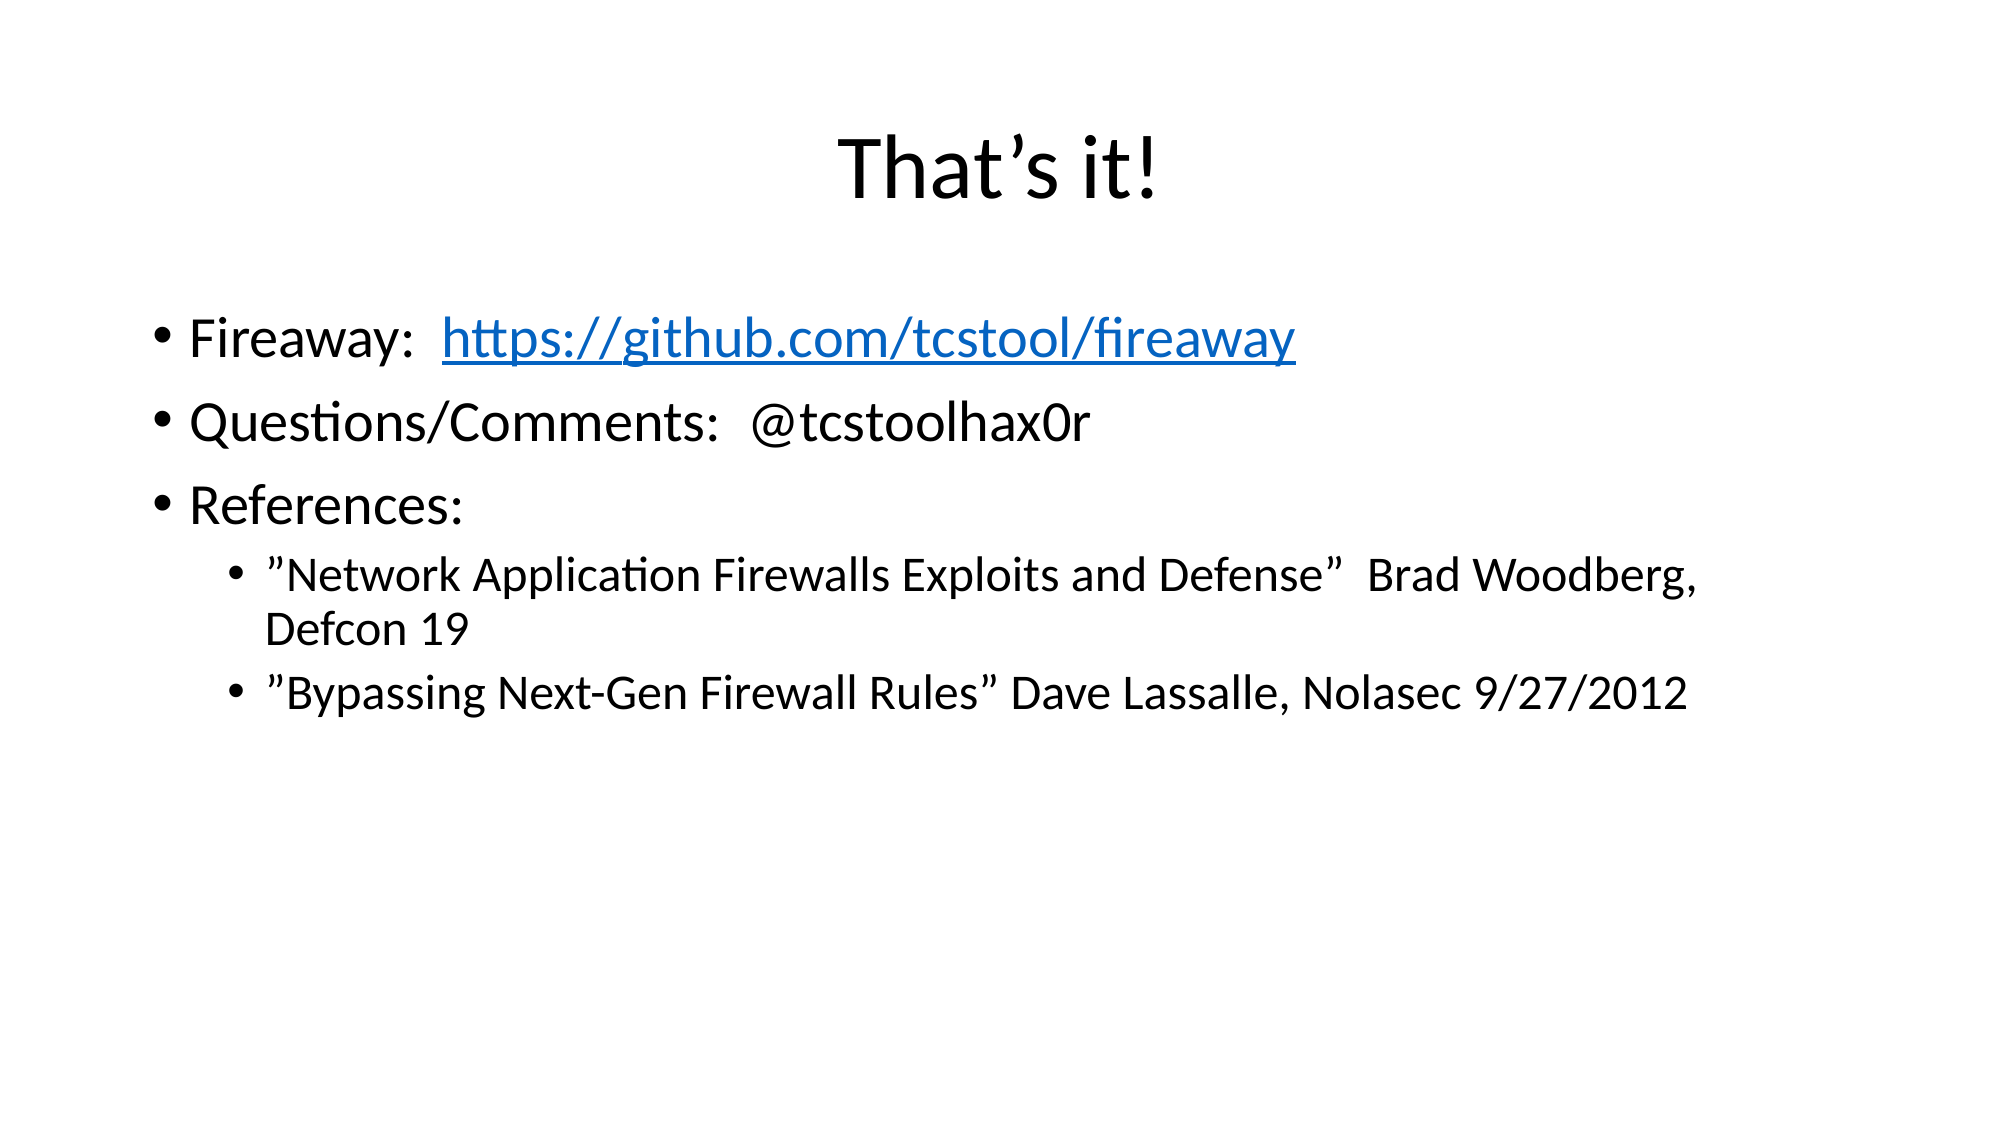

# That’s it!
Fireaway:  https://github.com/tcstool/fireaway
Questions/Comments:  @tcstoolhax0r
References:
”Network Application Firewalls Exploits and Defense”  Brad Woodberg, Defcon 19
”Bypassing Next-Gen Firewall Rules” Dave Lassalle, Nolasec 9/27/2012